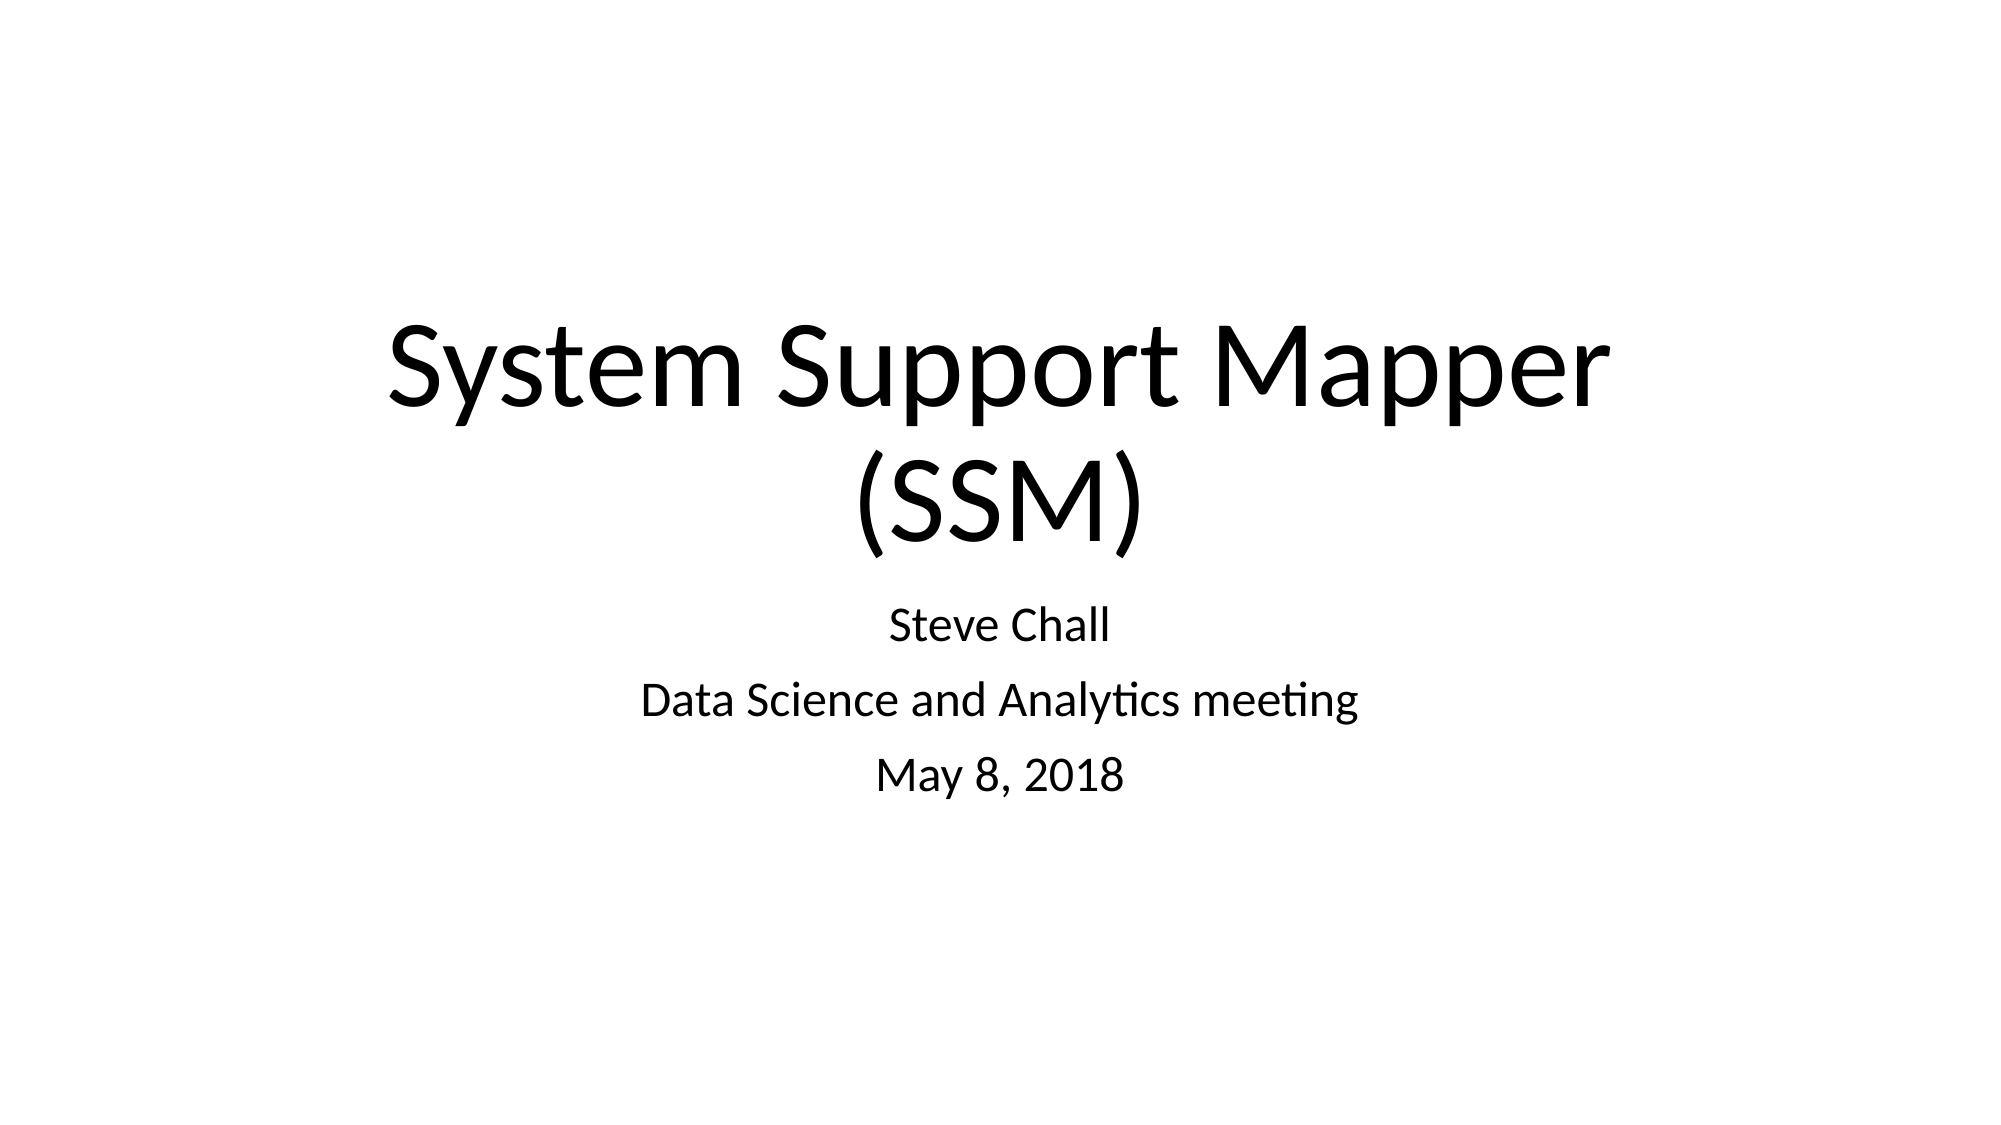

# System Support Mapper (SSM)
Steve Chall
Data Science and Analytics meeting
May 8, 2018